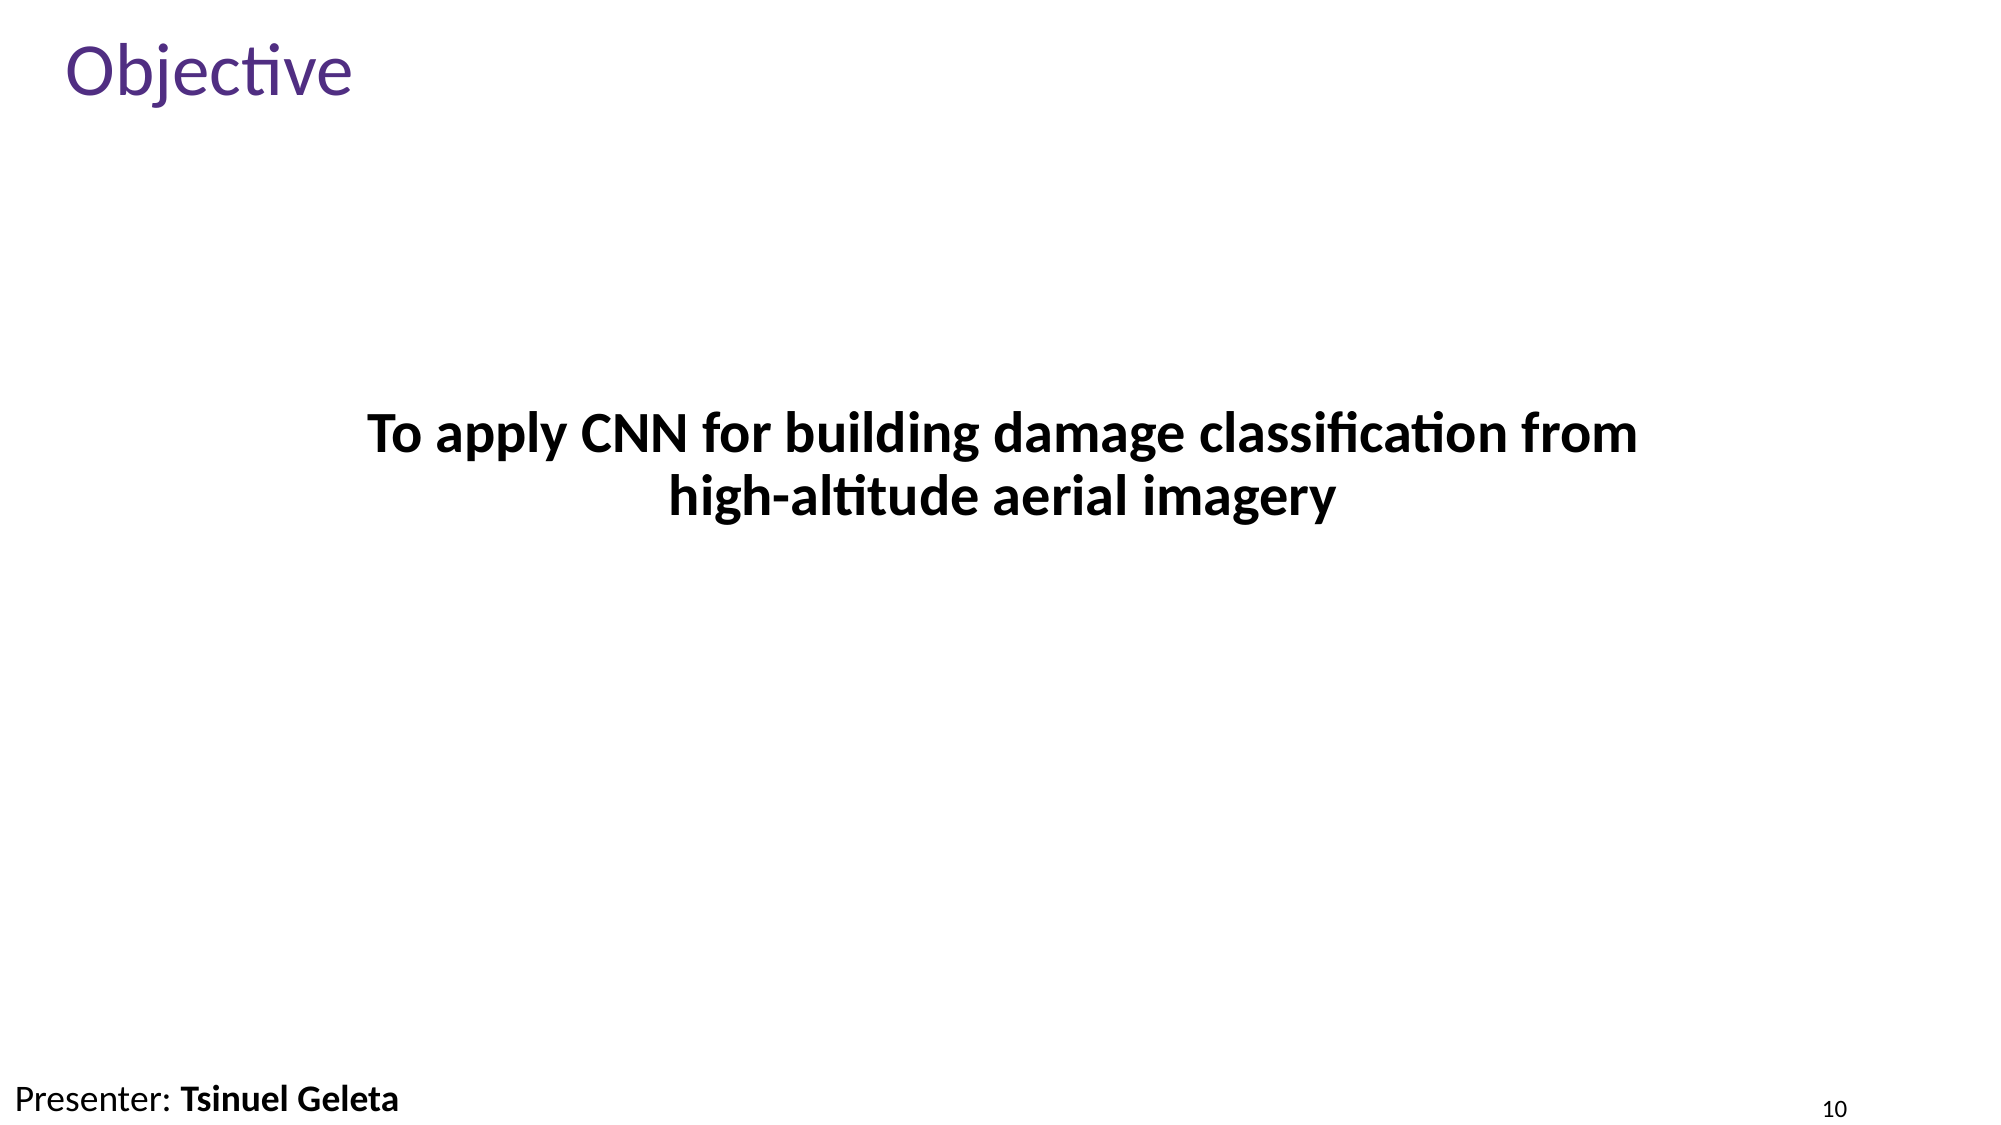

# Objective

To apply CNN for building damage classification from high-altitude aerial imagery
Presenter: Tsinuel Geleta
10